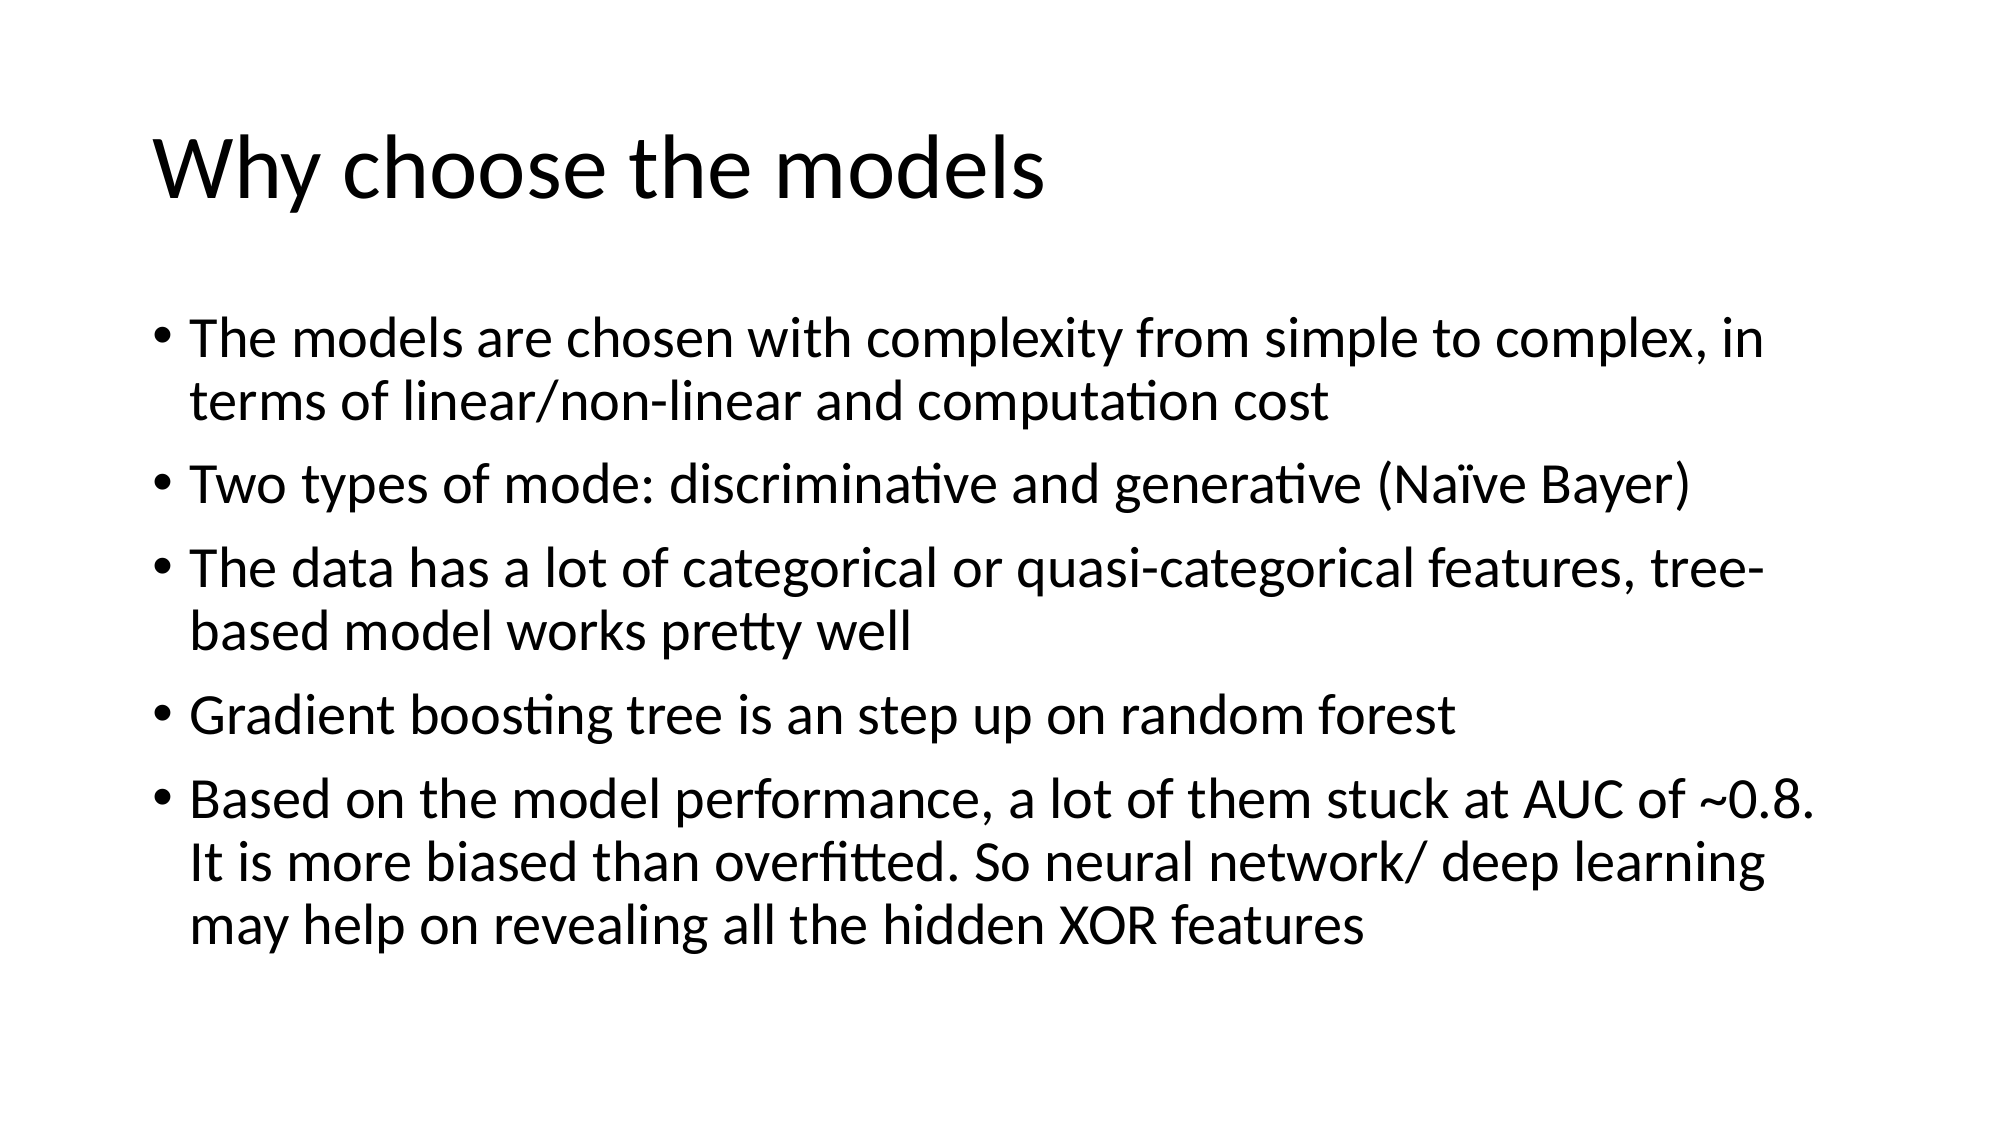

# Why choose the models
The models are chosen with complexity from simple to complex, in terms of linear/non-linear and computation cost
Two types of mode: discriminative and generative (Naïve Bayer)
The data has a lot of categorical or quasi-categorical features, tree-based model works pretty well
Gradient boosting tree is an step up on random forest
Based on the model performance, a lot of them stuck at AUC of ~0.8. It is more biased than overfitted. So neural network/ deep learning may help on revealing all the hidden XOR features